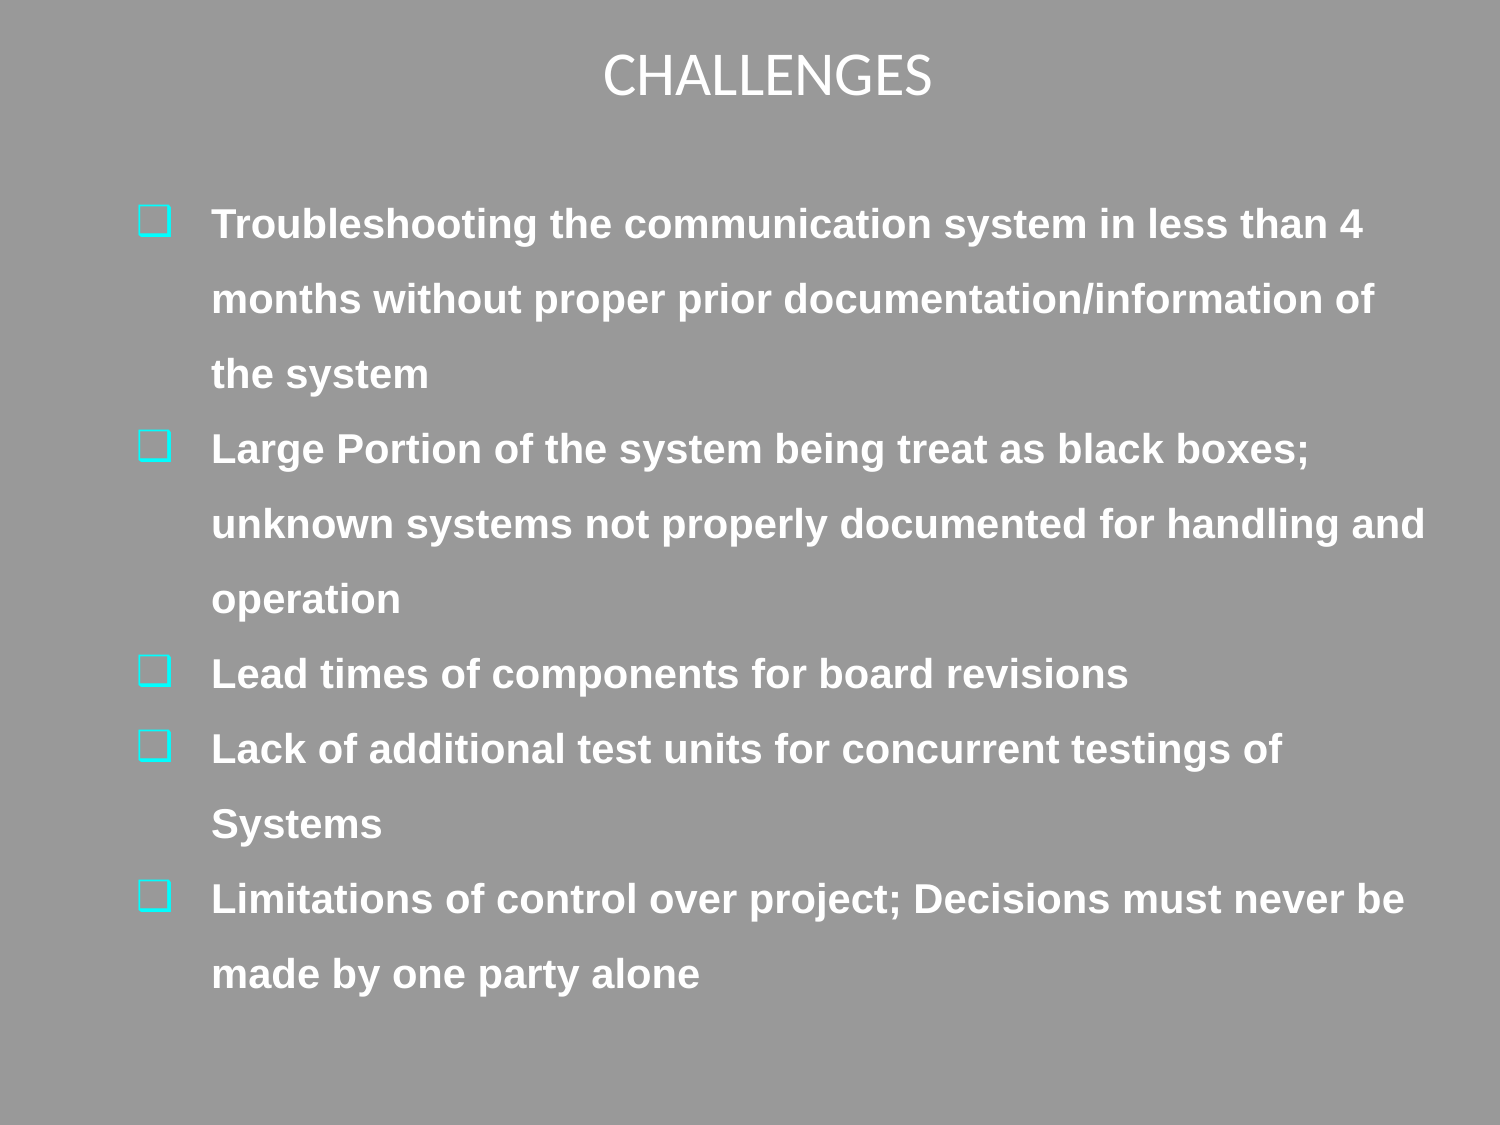

CHALLENGES
Troubleshooting the communication system in less than 4 months without proper prior documentation/information of the system
Large Portion of the system being treat as black boxes; unknown systems not properly documented for handling and operation
Lead times of components for board revisions
Lack of additional test units for concurrent testings of Systems
Limitations of control over project; Decisions must never be made by one party alone